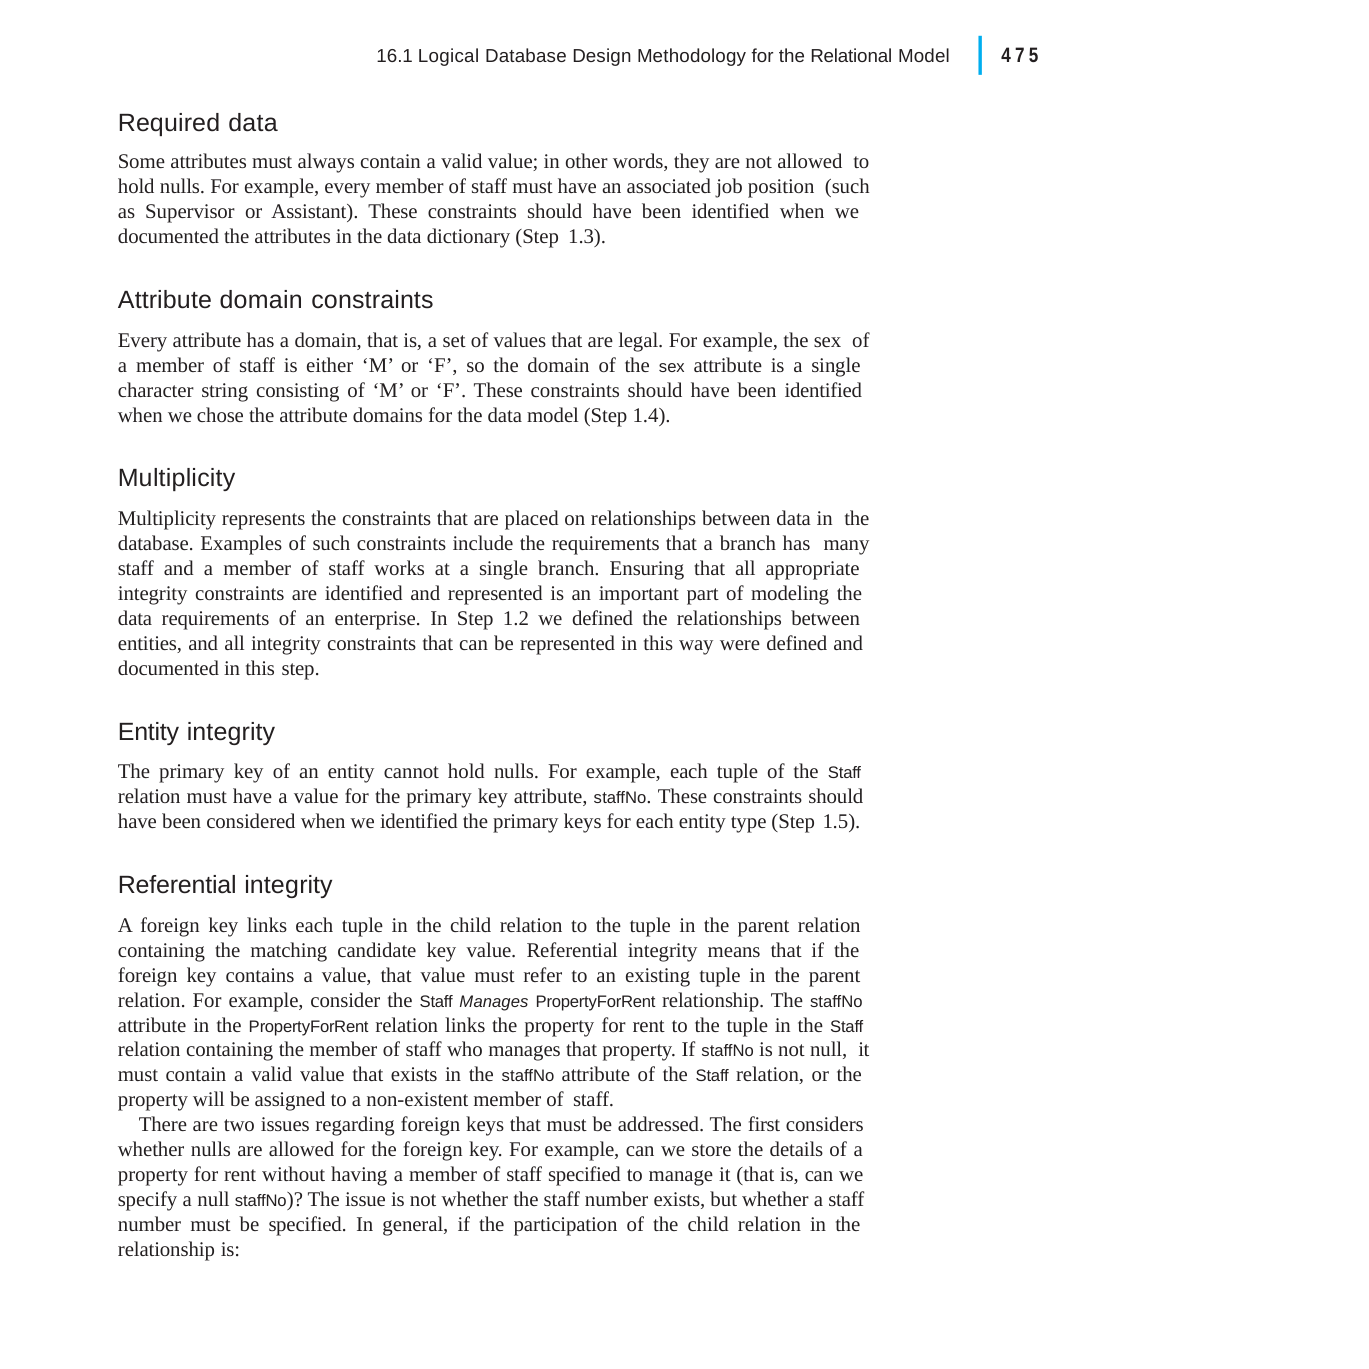

|
475
16.1 Logical Database Design Methodology for the Relational Model
Required data
Some attributes must always contain a valid value; in other words, they are not allowed  to hold nulls. For example, every member of staff must have an associated job position  (such as Supervisor or Assistant). These constraints should have been identified when we  documented the attributes in the data dictionary (Step 1.3).

Attribute domain constraints
Every attribute has a domain, that is, a set of values that are legal. For example, the sex  of a member of staff is either ‘M’ or ‘F’, so the domain of the sex attribute is a single  character string consisting of ‘M’ or ‘F’. These constraints should have been identified  when we chose the attribute domains for the data model (Step 1.4).

Multiplicity
Multiplicity represents the constraints that are placed on relationships between data in  the database. Examples of such constraints include the requirements that a branch has  many staff and a member of staff works at a single branch. Ensuring that all appropriate  integrity constraints are identified and represented is an important part of modeling the  data requirements of an enterprise. In Step 1.2 we defined the relationships between  entities, and all integrity constraints that can be represented in this way were defined and  documented in this step.

Entity integrity
The primary key of an entity cannot hold nulls. For example, each tuple of the Staff  relation must have a value for the primary key attribute, staffNo. These constraints should  have been considered when we identified the primary keys for each entity type (Step 1.5).

Referential integrity
A foreign key links each tuple in the child relation to the tuple in the parent relation  containing the matching candidate key value. Referential integrity means that if the  foreign key contains a value, that value must refer to an existing tuple in the parent  relation. For example, consider the Staff Manages PropertyForRent relationship. The staffNo  attribute in the PropertyForRent relation links the property for rent to the tuple in the Staff  relation containing the member of staff who manages that property. If staffNo is not null,  it must contain a valid value that exists in the staffNo attribute of the Staff relation, or the  property will be assigned to a non-existent member of staff.
There are two issues regarding foreign keys that must be addressed. The first considers  whether nulls are allowed for the foreign key. For example, can we store the details of a  property for rent without having a member of staff specified to manage it (that is, can we  specify a null staffNo)? The issue is not whether the staff number exists, but whether a staff  number must be specified. In general, if the participation of the child relation in the  relationship is: